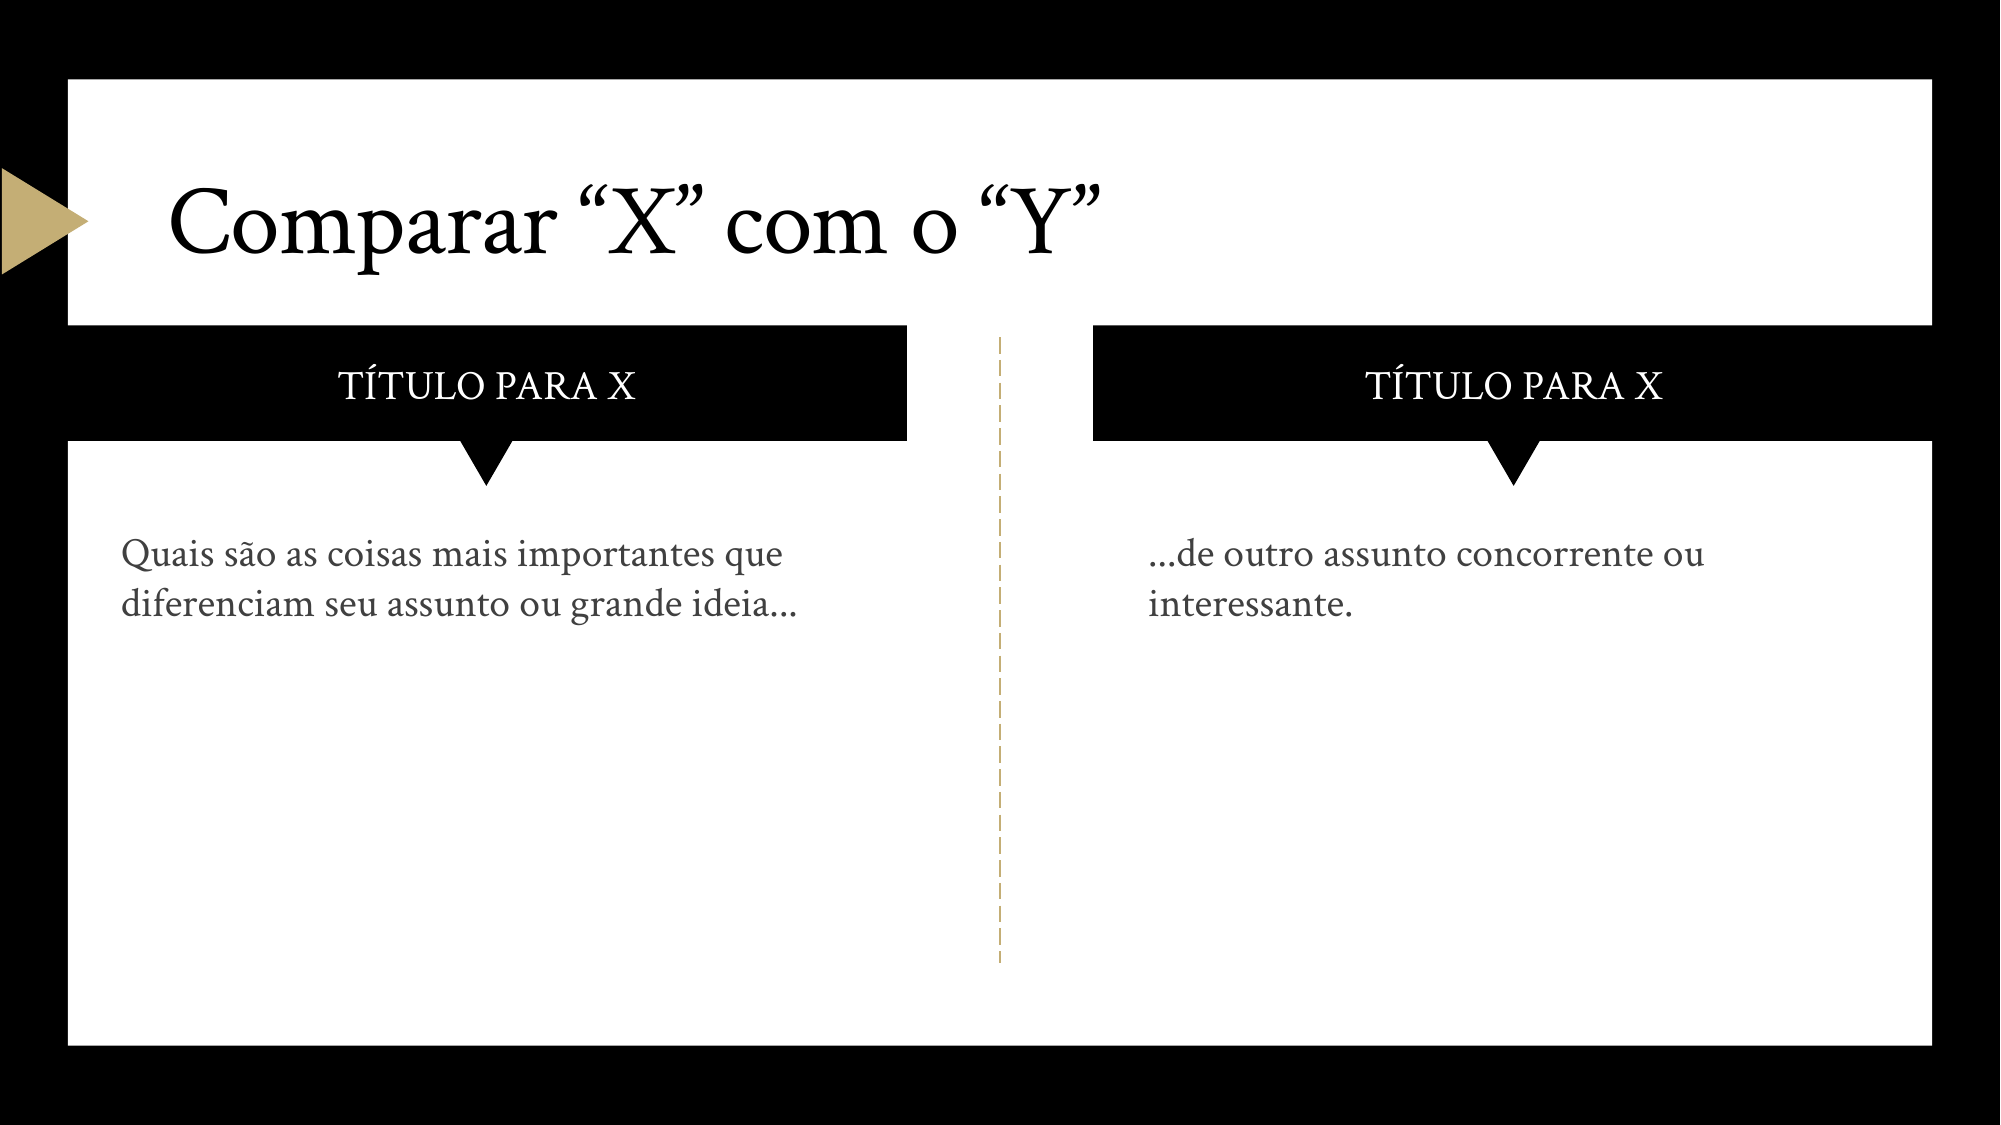

# Comparar “X” com o “Y”
Título para X
Título para X
Quais são as coisas mais importantes que diferenciam seu assunto ou grande ideia...

...de outro assunto concorrente ou interessante.